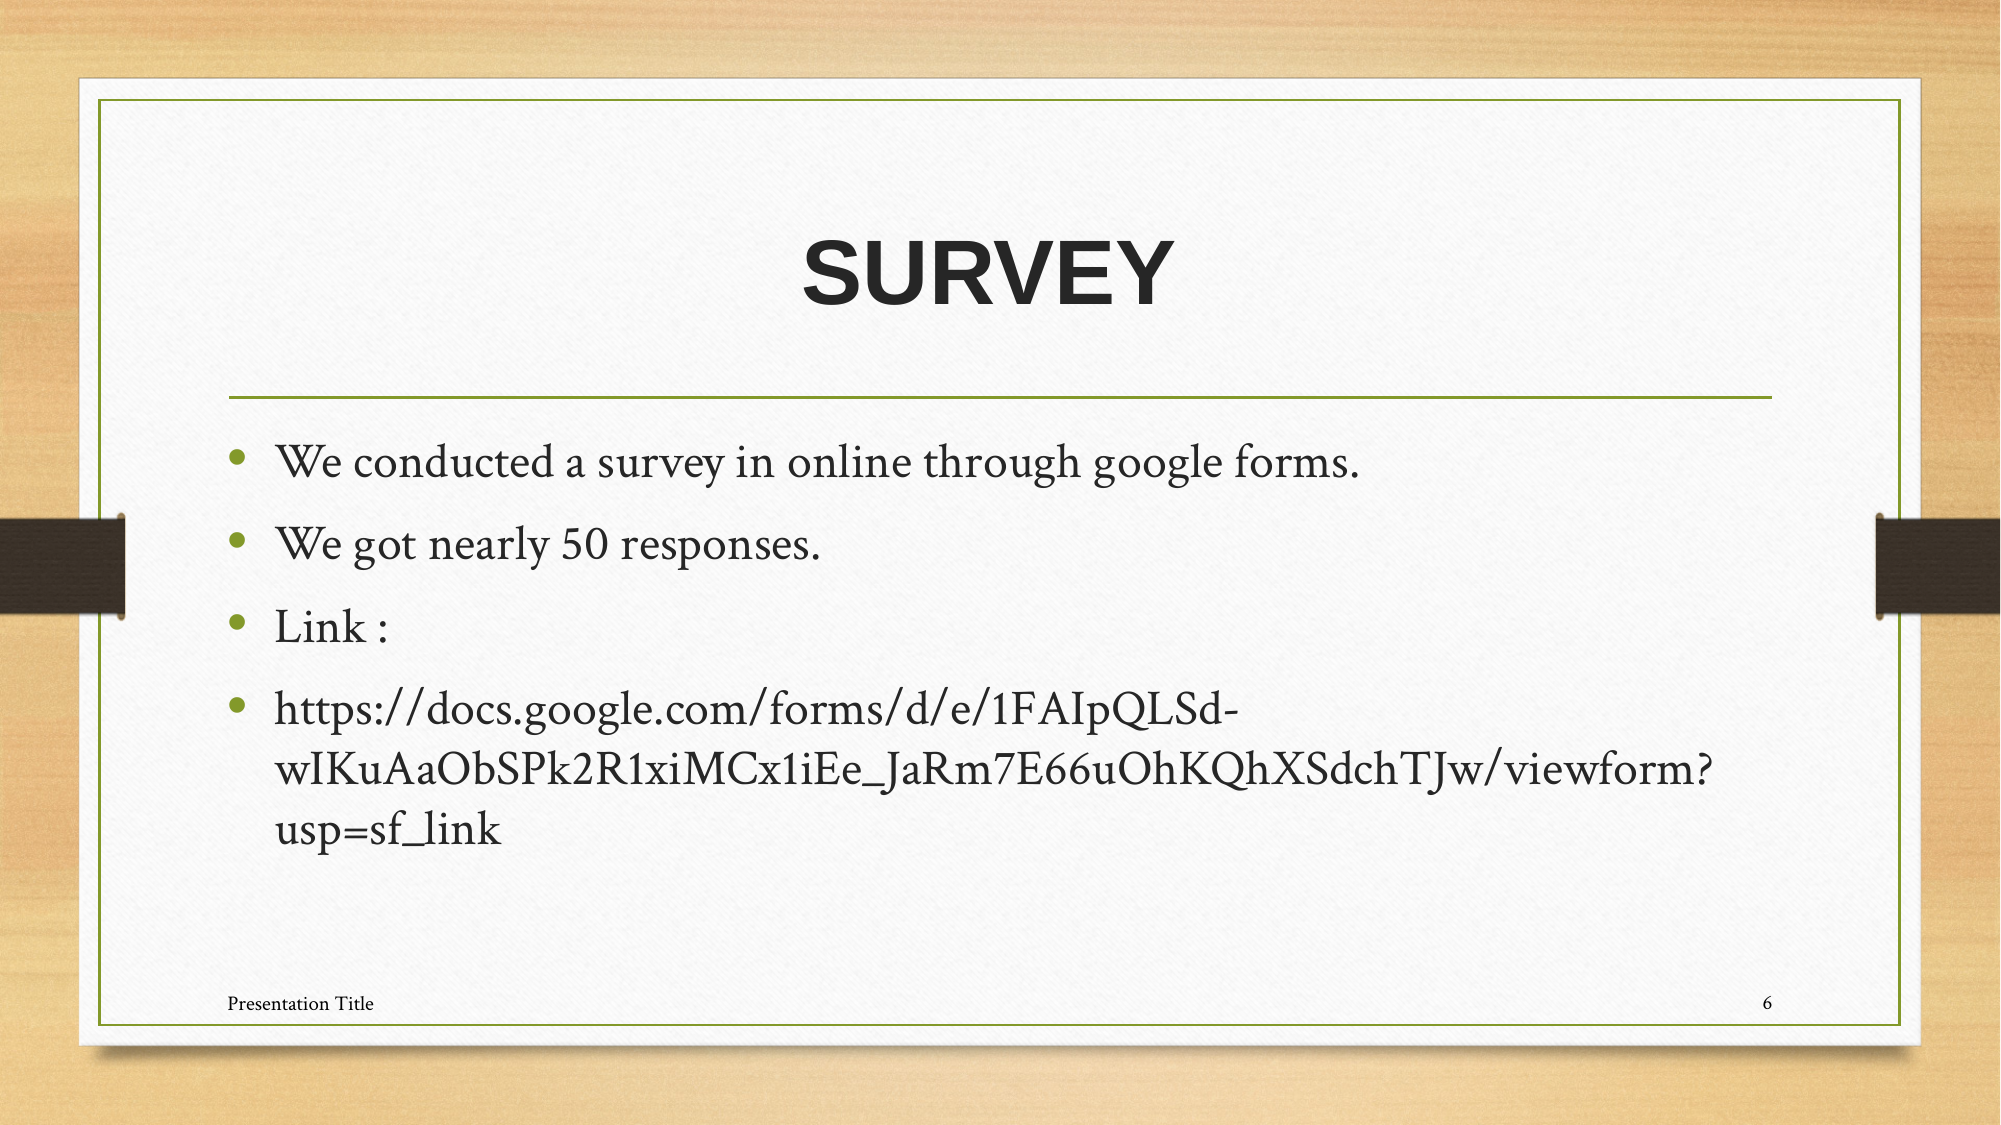

# SURVEY
We conducted a survey in online through google forms.
We got nearly 50 responses.
Link :
https://docs.google.com/forms/d/e/1FAIpQLSd-wIKuAaObSPk2R1xiMCx1iEe_JaRm7E66uOhKQhXSdchTJw/viewform?usp=sf_link
Presentation Title
6